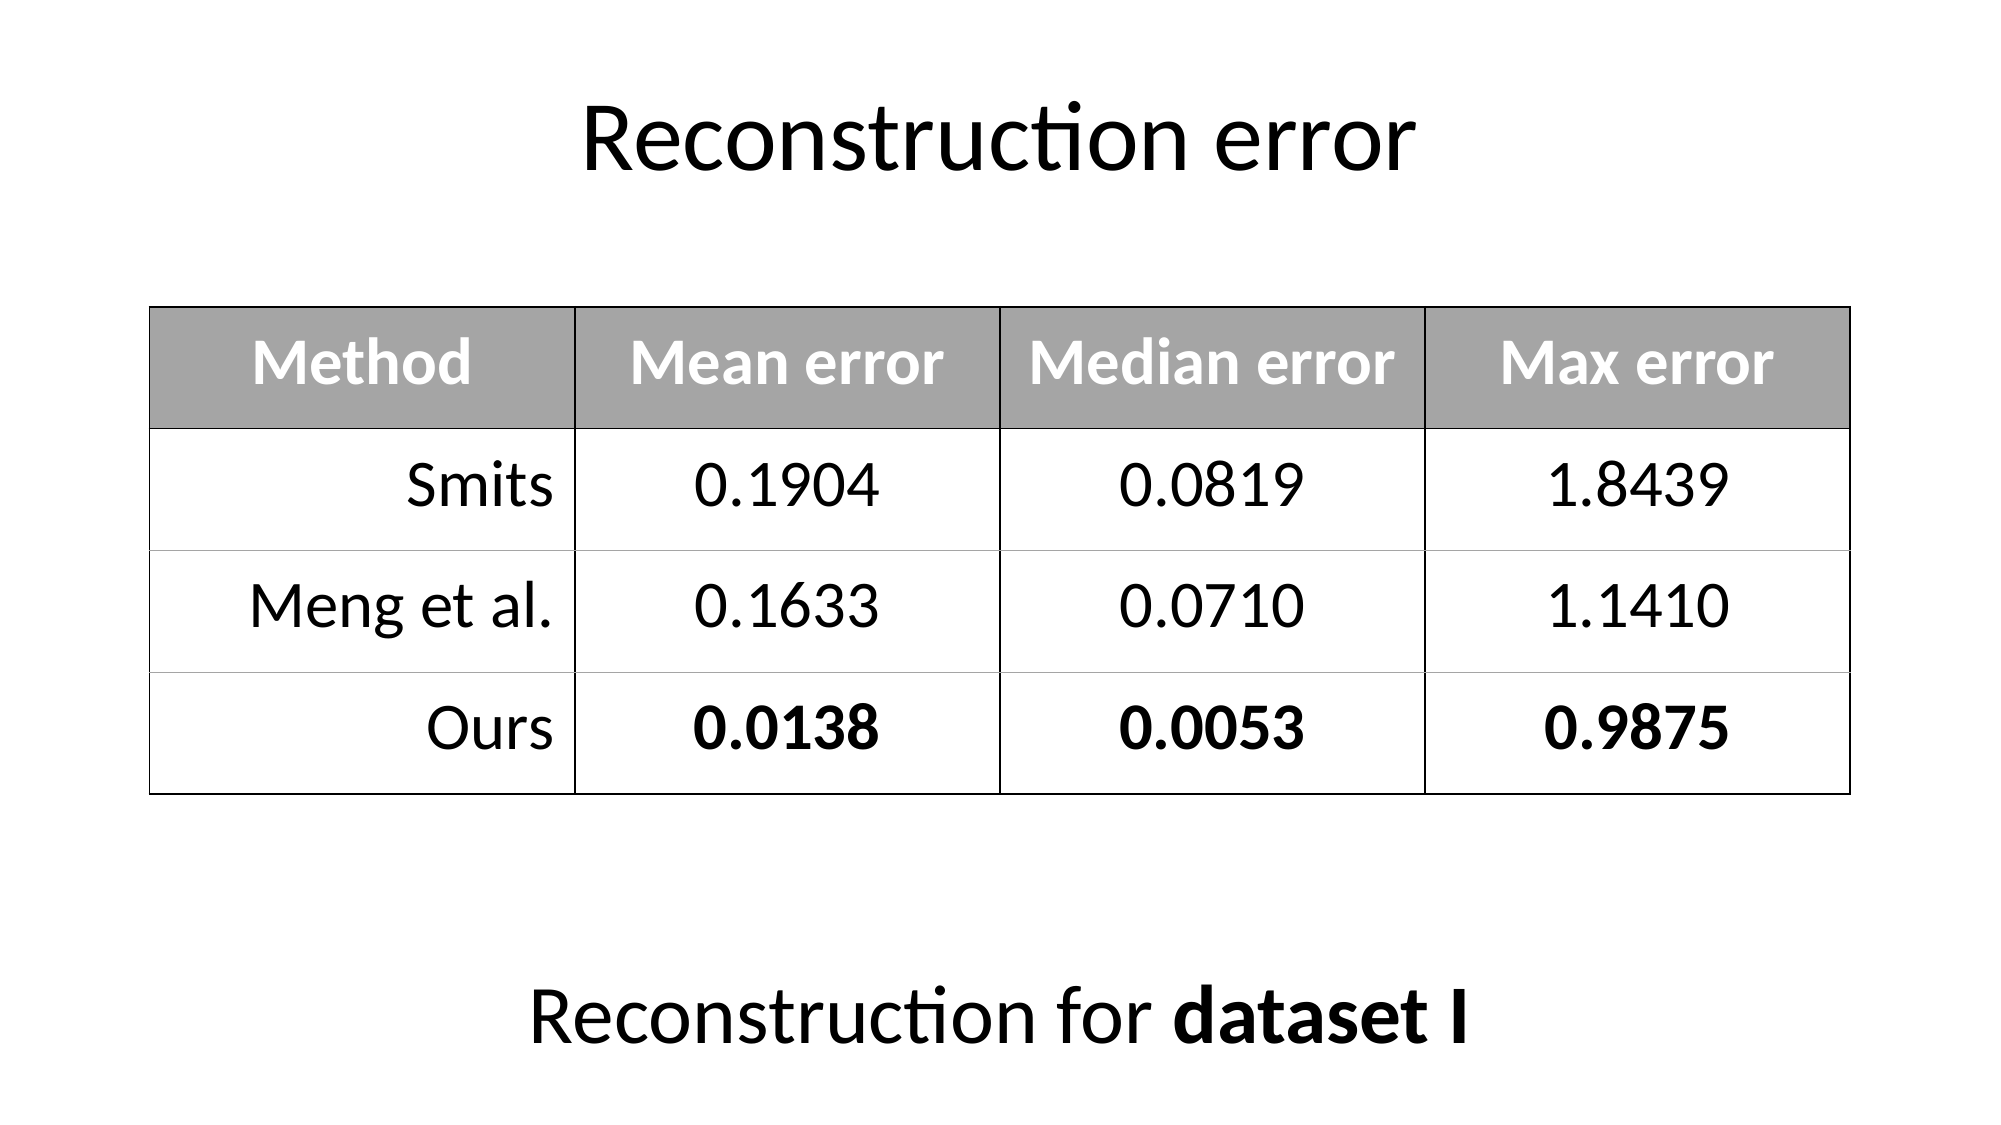

# Reconstruction error
| Method | Mean error | Median error | Max error |
| --- | --- | --- | --- |
| Smits | 0.1904 | 0.0819 | 1.8439 |
| Meng et al. | 0.1633 | 0.0710 | 1.1410 |
| Ours | 0.0138 | 0.0053 | 0.9875 |
Reconstruction for dataset I